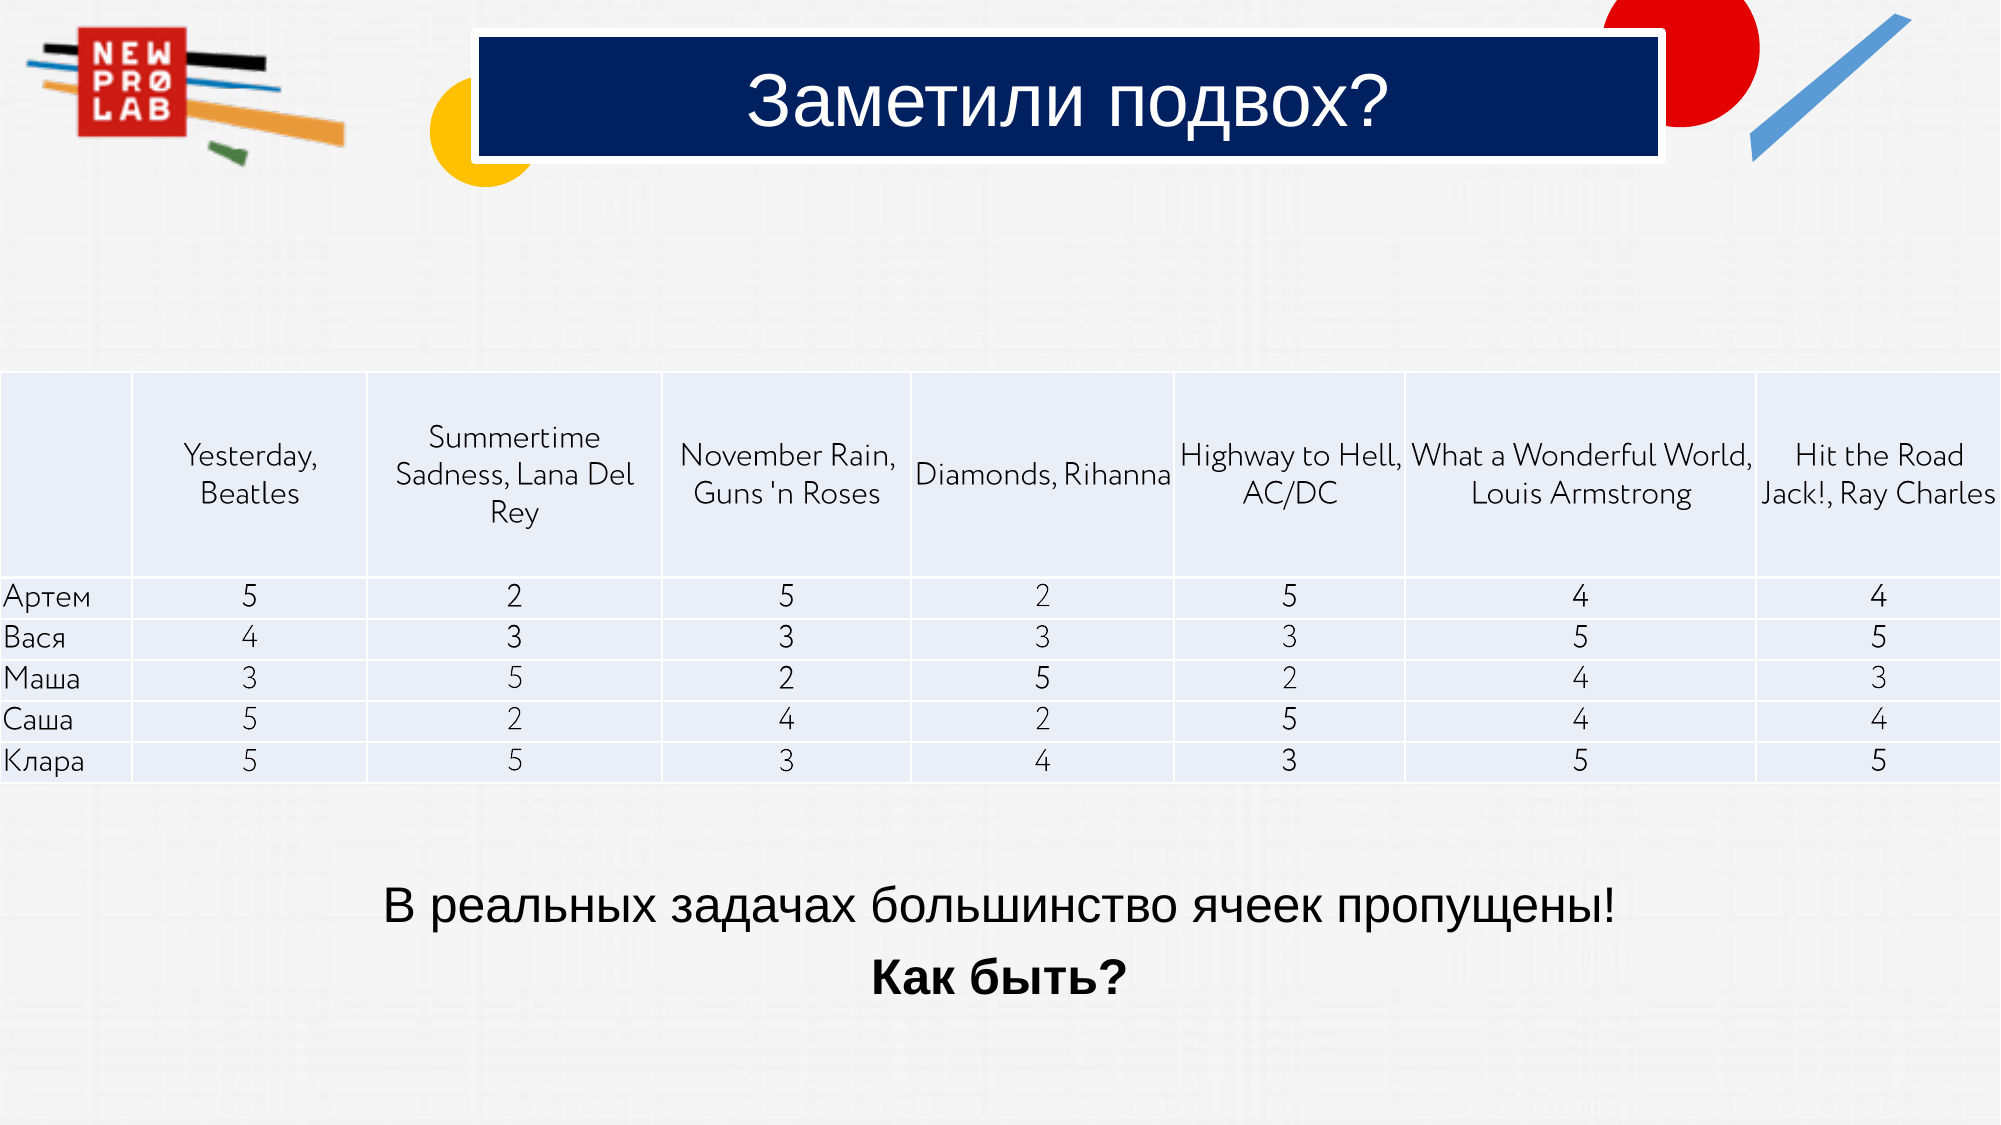

# Заметили подвох?

В реальных задачах большинство ячеек пропущены!
Как быть?